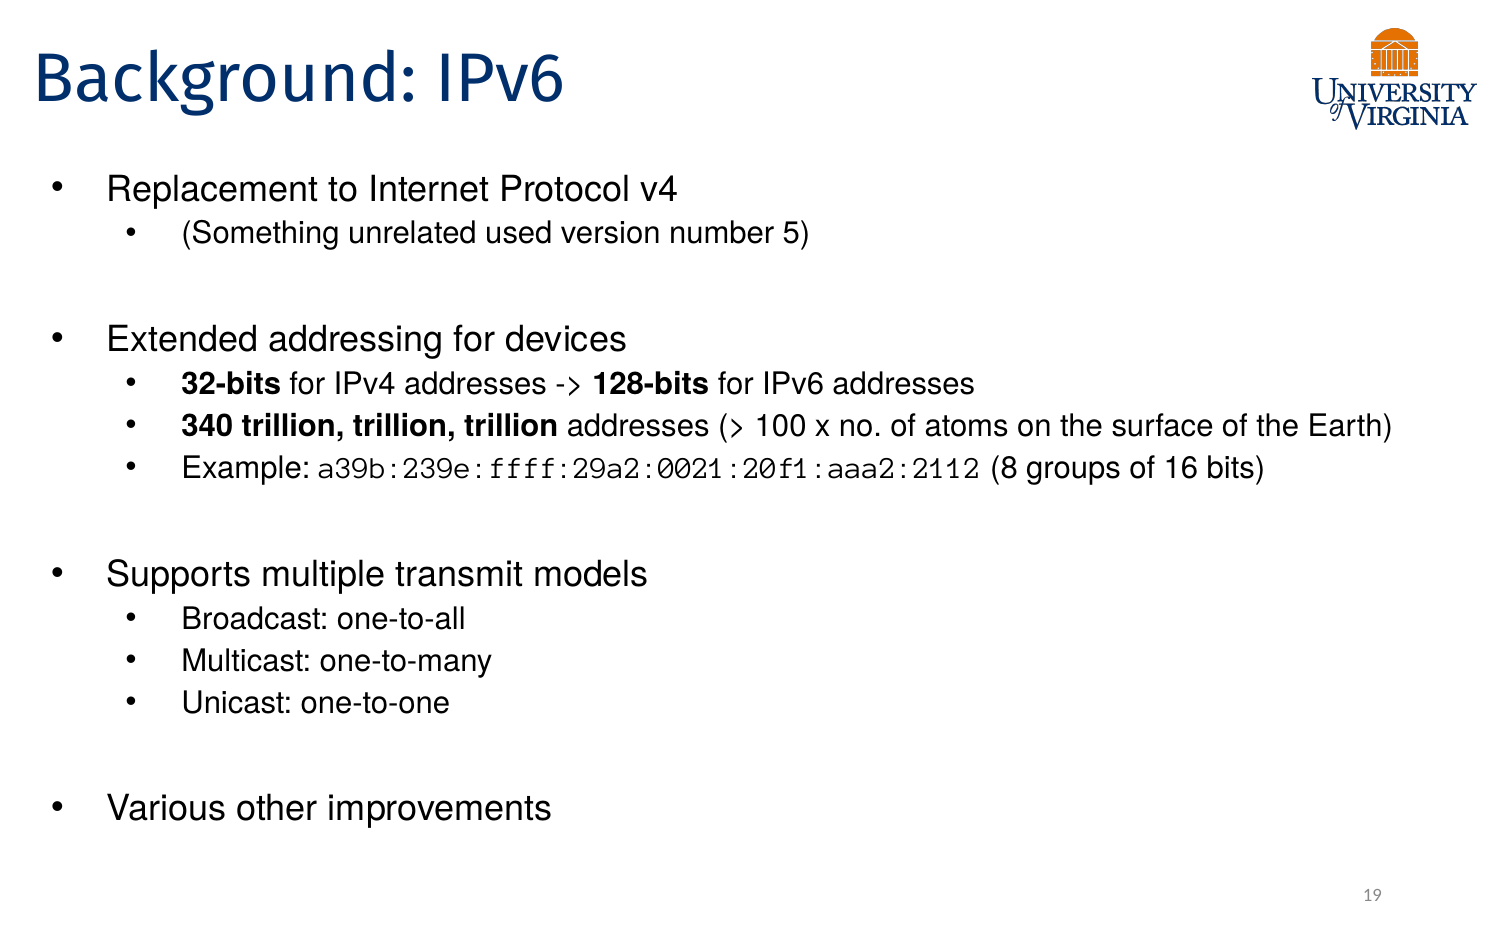

# Background: IPv6
Replacement to Internet Protocol v4
(Something unrelated used version number 5)

Extended addressing for devices
32-bits for IPv4 addresses -> 128-bits for IPv6 addresses
340 trillion, trillion, trillion addresses (> 100 x no. of atoms on the surface of the Earth)
Example: a39b:239e:ffff:29a2:0021:20f1:aaa2:2112 (8 groups of 16 bits)

Supports multiple transmit models
Broadcast: one-to-all
Multicast: one-to-many
Unicast: one-to-one

Various other improvements

19